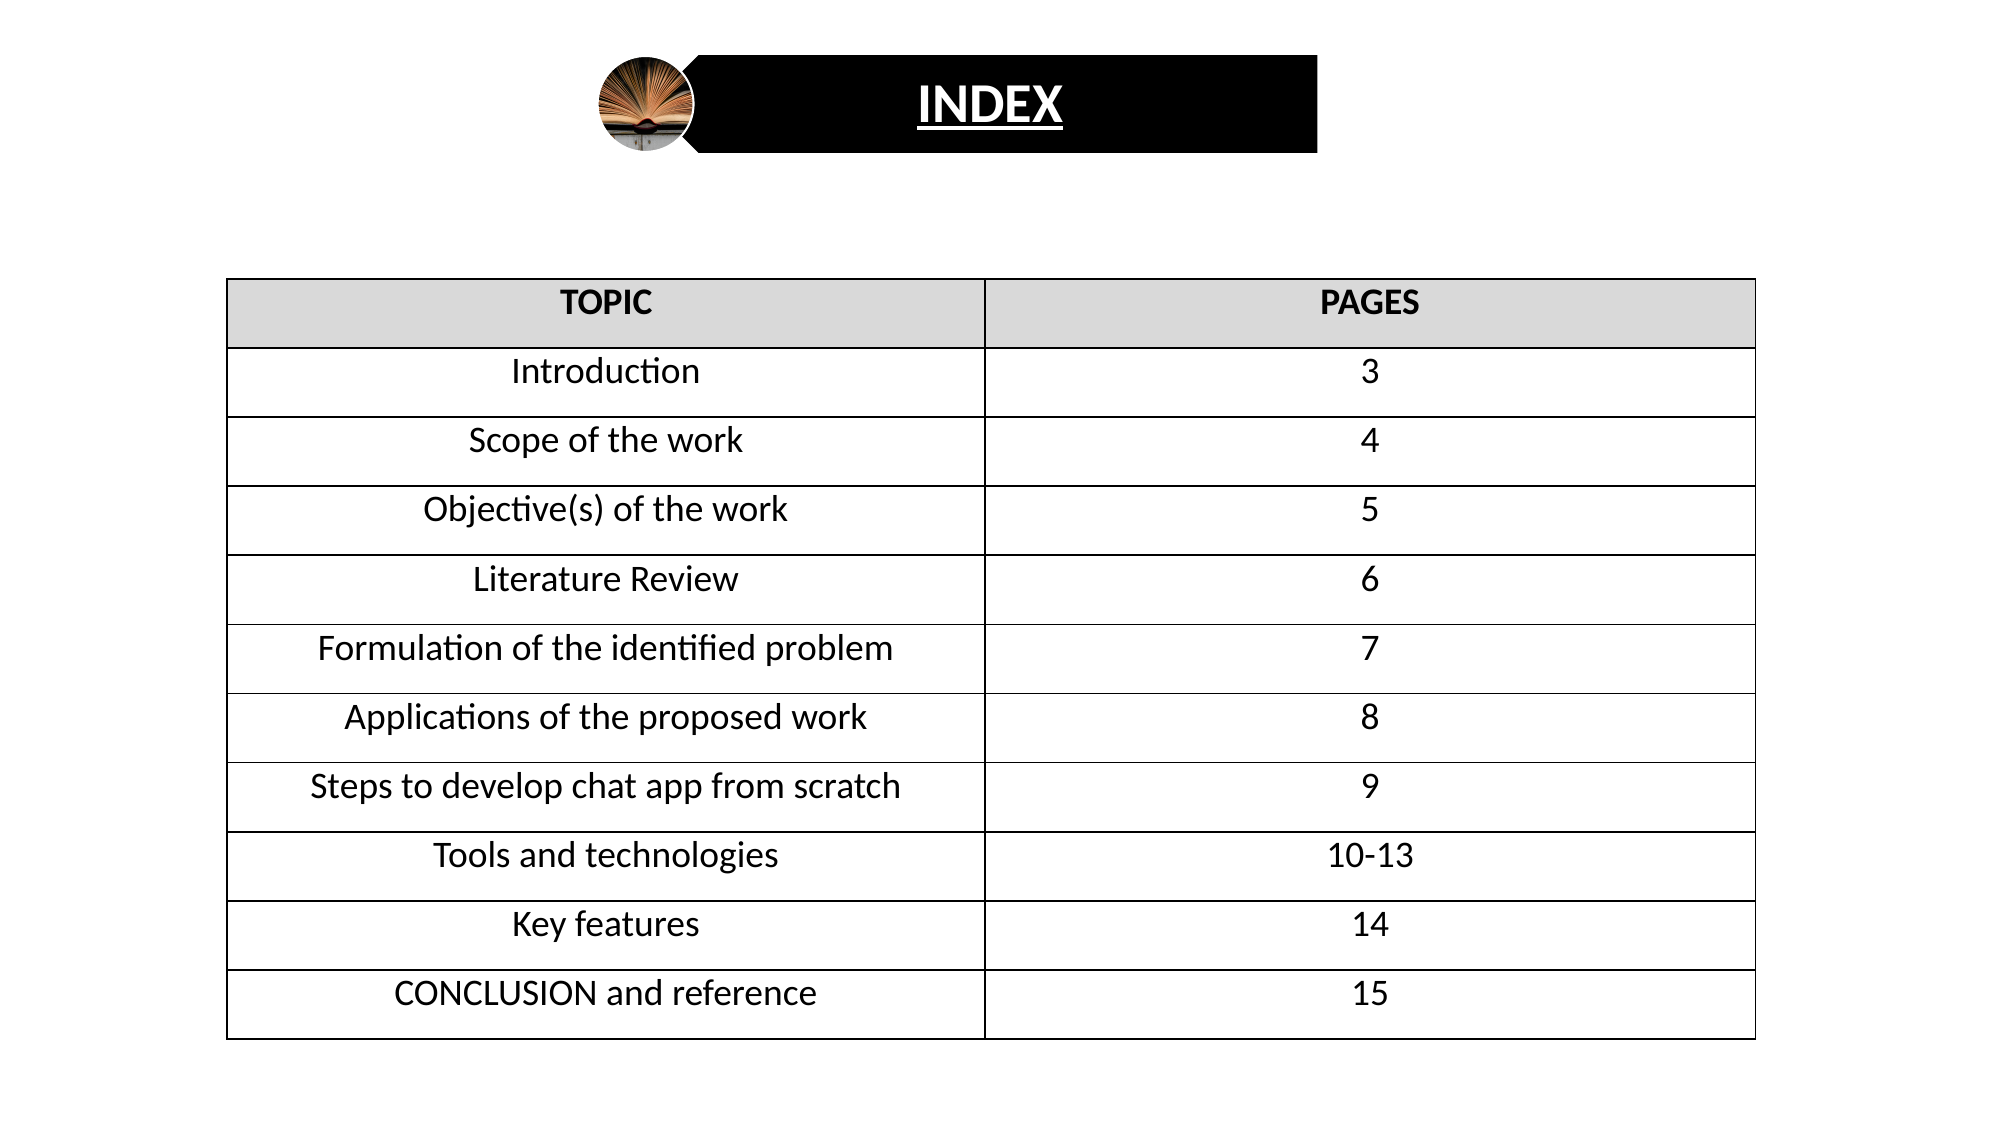

INDEX
| TOPIC | PAGES |
| --- | --- |
| Introduction | 3 |
| Scope of the work | 4 |
| Objective(s) of the work | 5 |
| Literature Review | 6 |
| Formulation of the identified problem | 7 |
| Applications of the proposed work | 8 |
| Steps to develop chat app from scratch | 9 |
| Tools and technologies | 10-13 |
| Key features | 14 |
| CONCLUSION and reference | 15 |